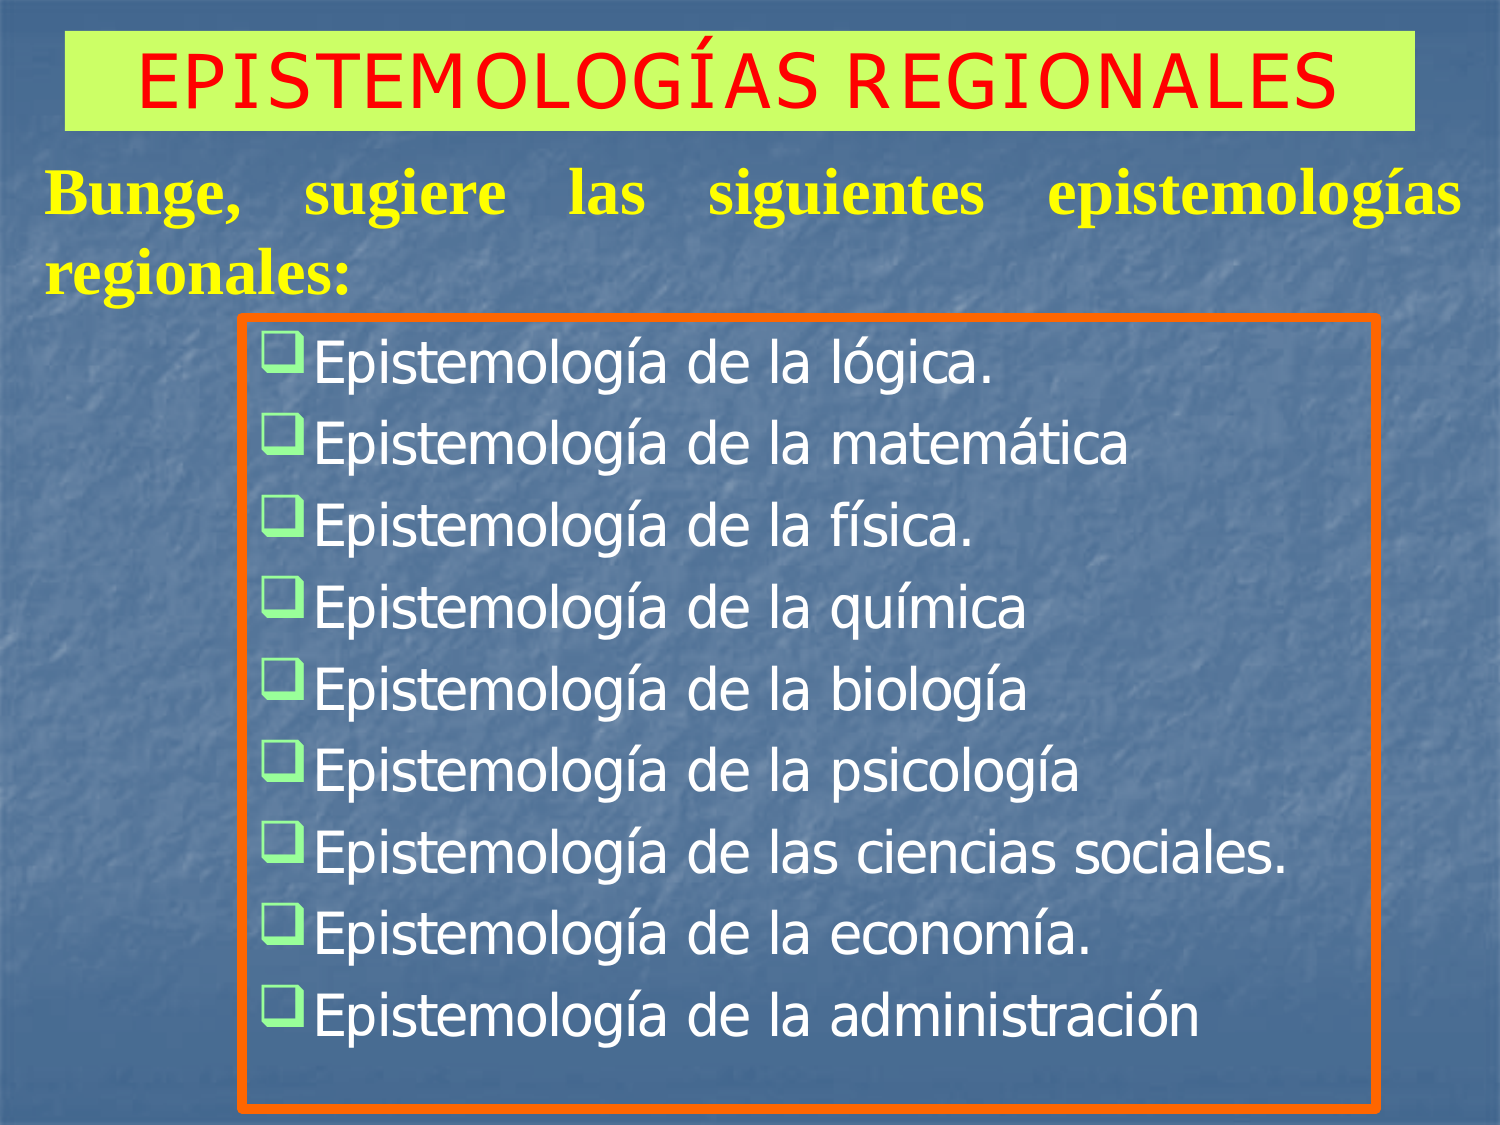

EPISTEMOLOGÍAS REGIONALES
Bunge, sugiere las siguientes epistemologías regionales:
Epistemología de la lógica.
Epistemología de la matemática
Epistemología de la física.
Epistemología de la química
Epistemología de la biología
Epistemología de la psicología
Epistemología de las ciencias sociales.
Epistemología de la economía.
Epistemología de la administración